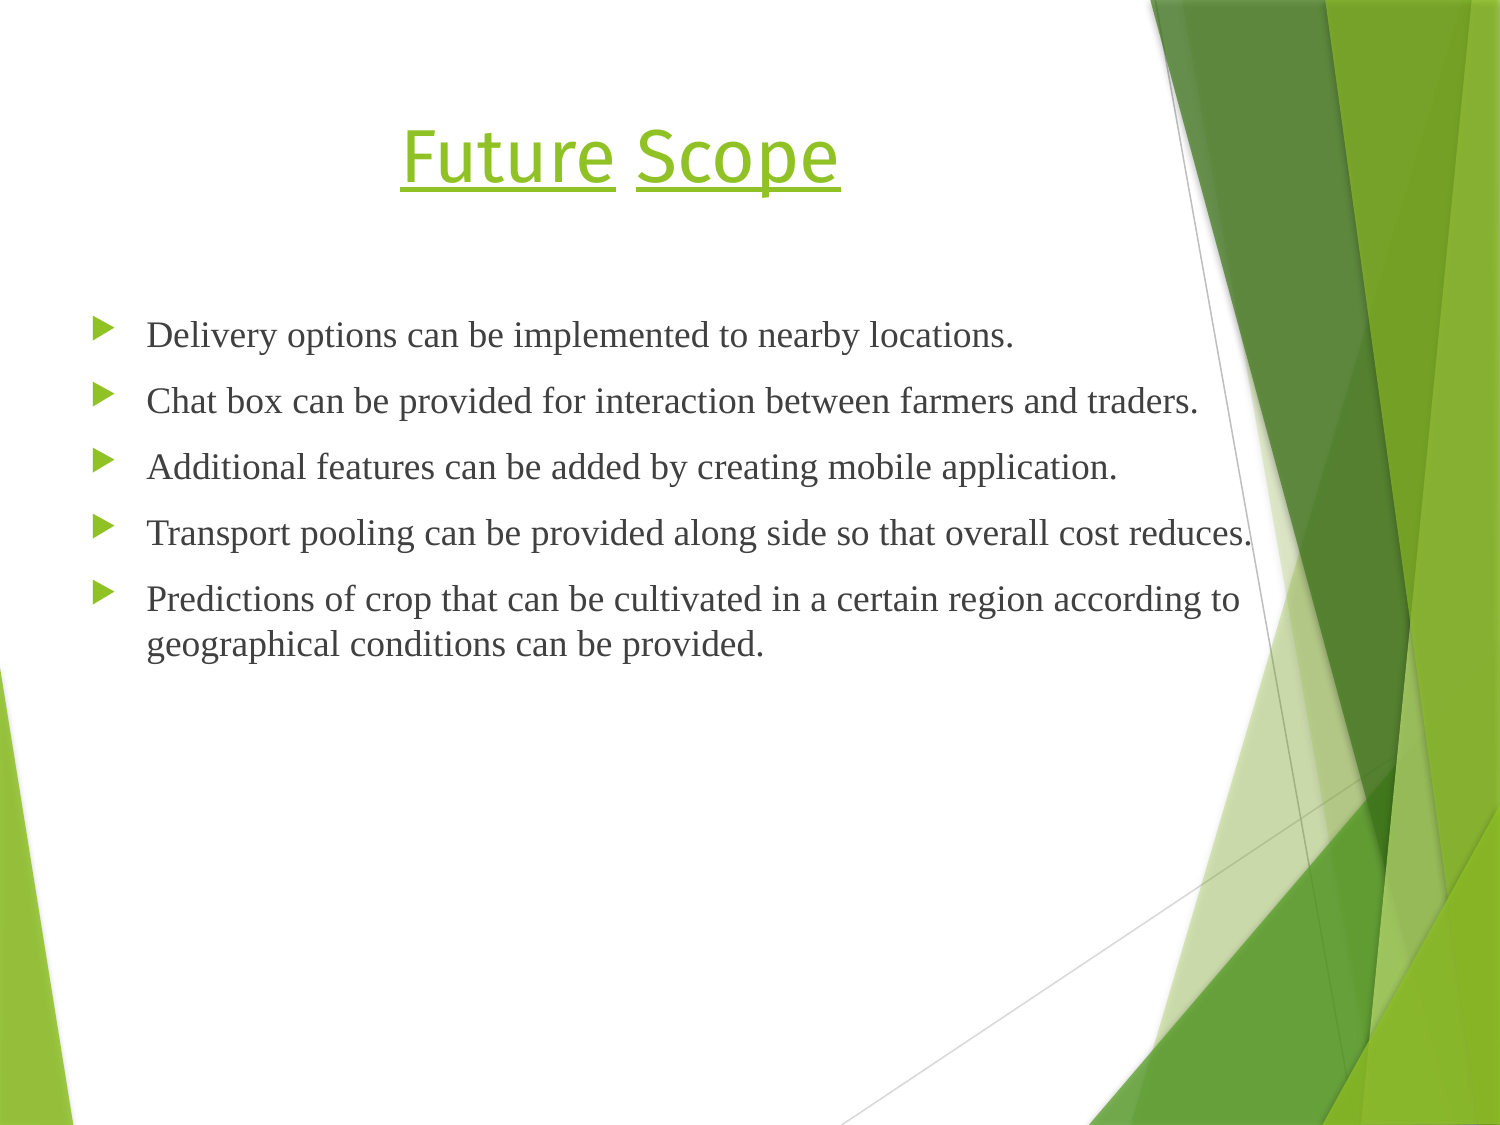

# Future Scope
Delivery options can be implemented to nearby locations.
Chat box can be provided for interaction between farmers and traders.
Additional features can be added by creating mobile application.
Transport pooling can be provided along side so that overall cost reduces.
Predictions of crop that can be cultivated in a certain region according to geographical conditions can be provided.